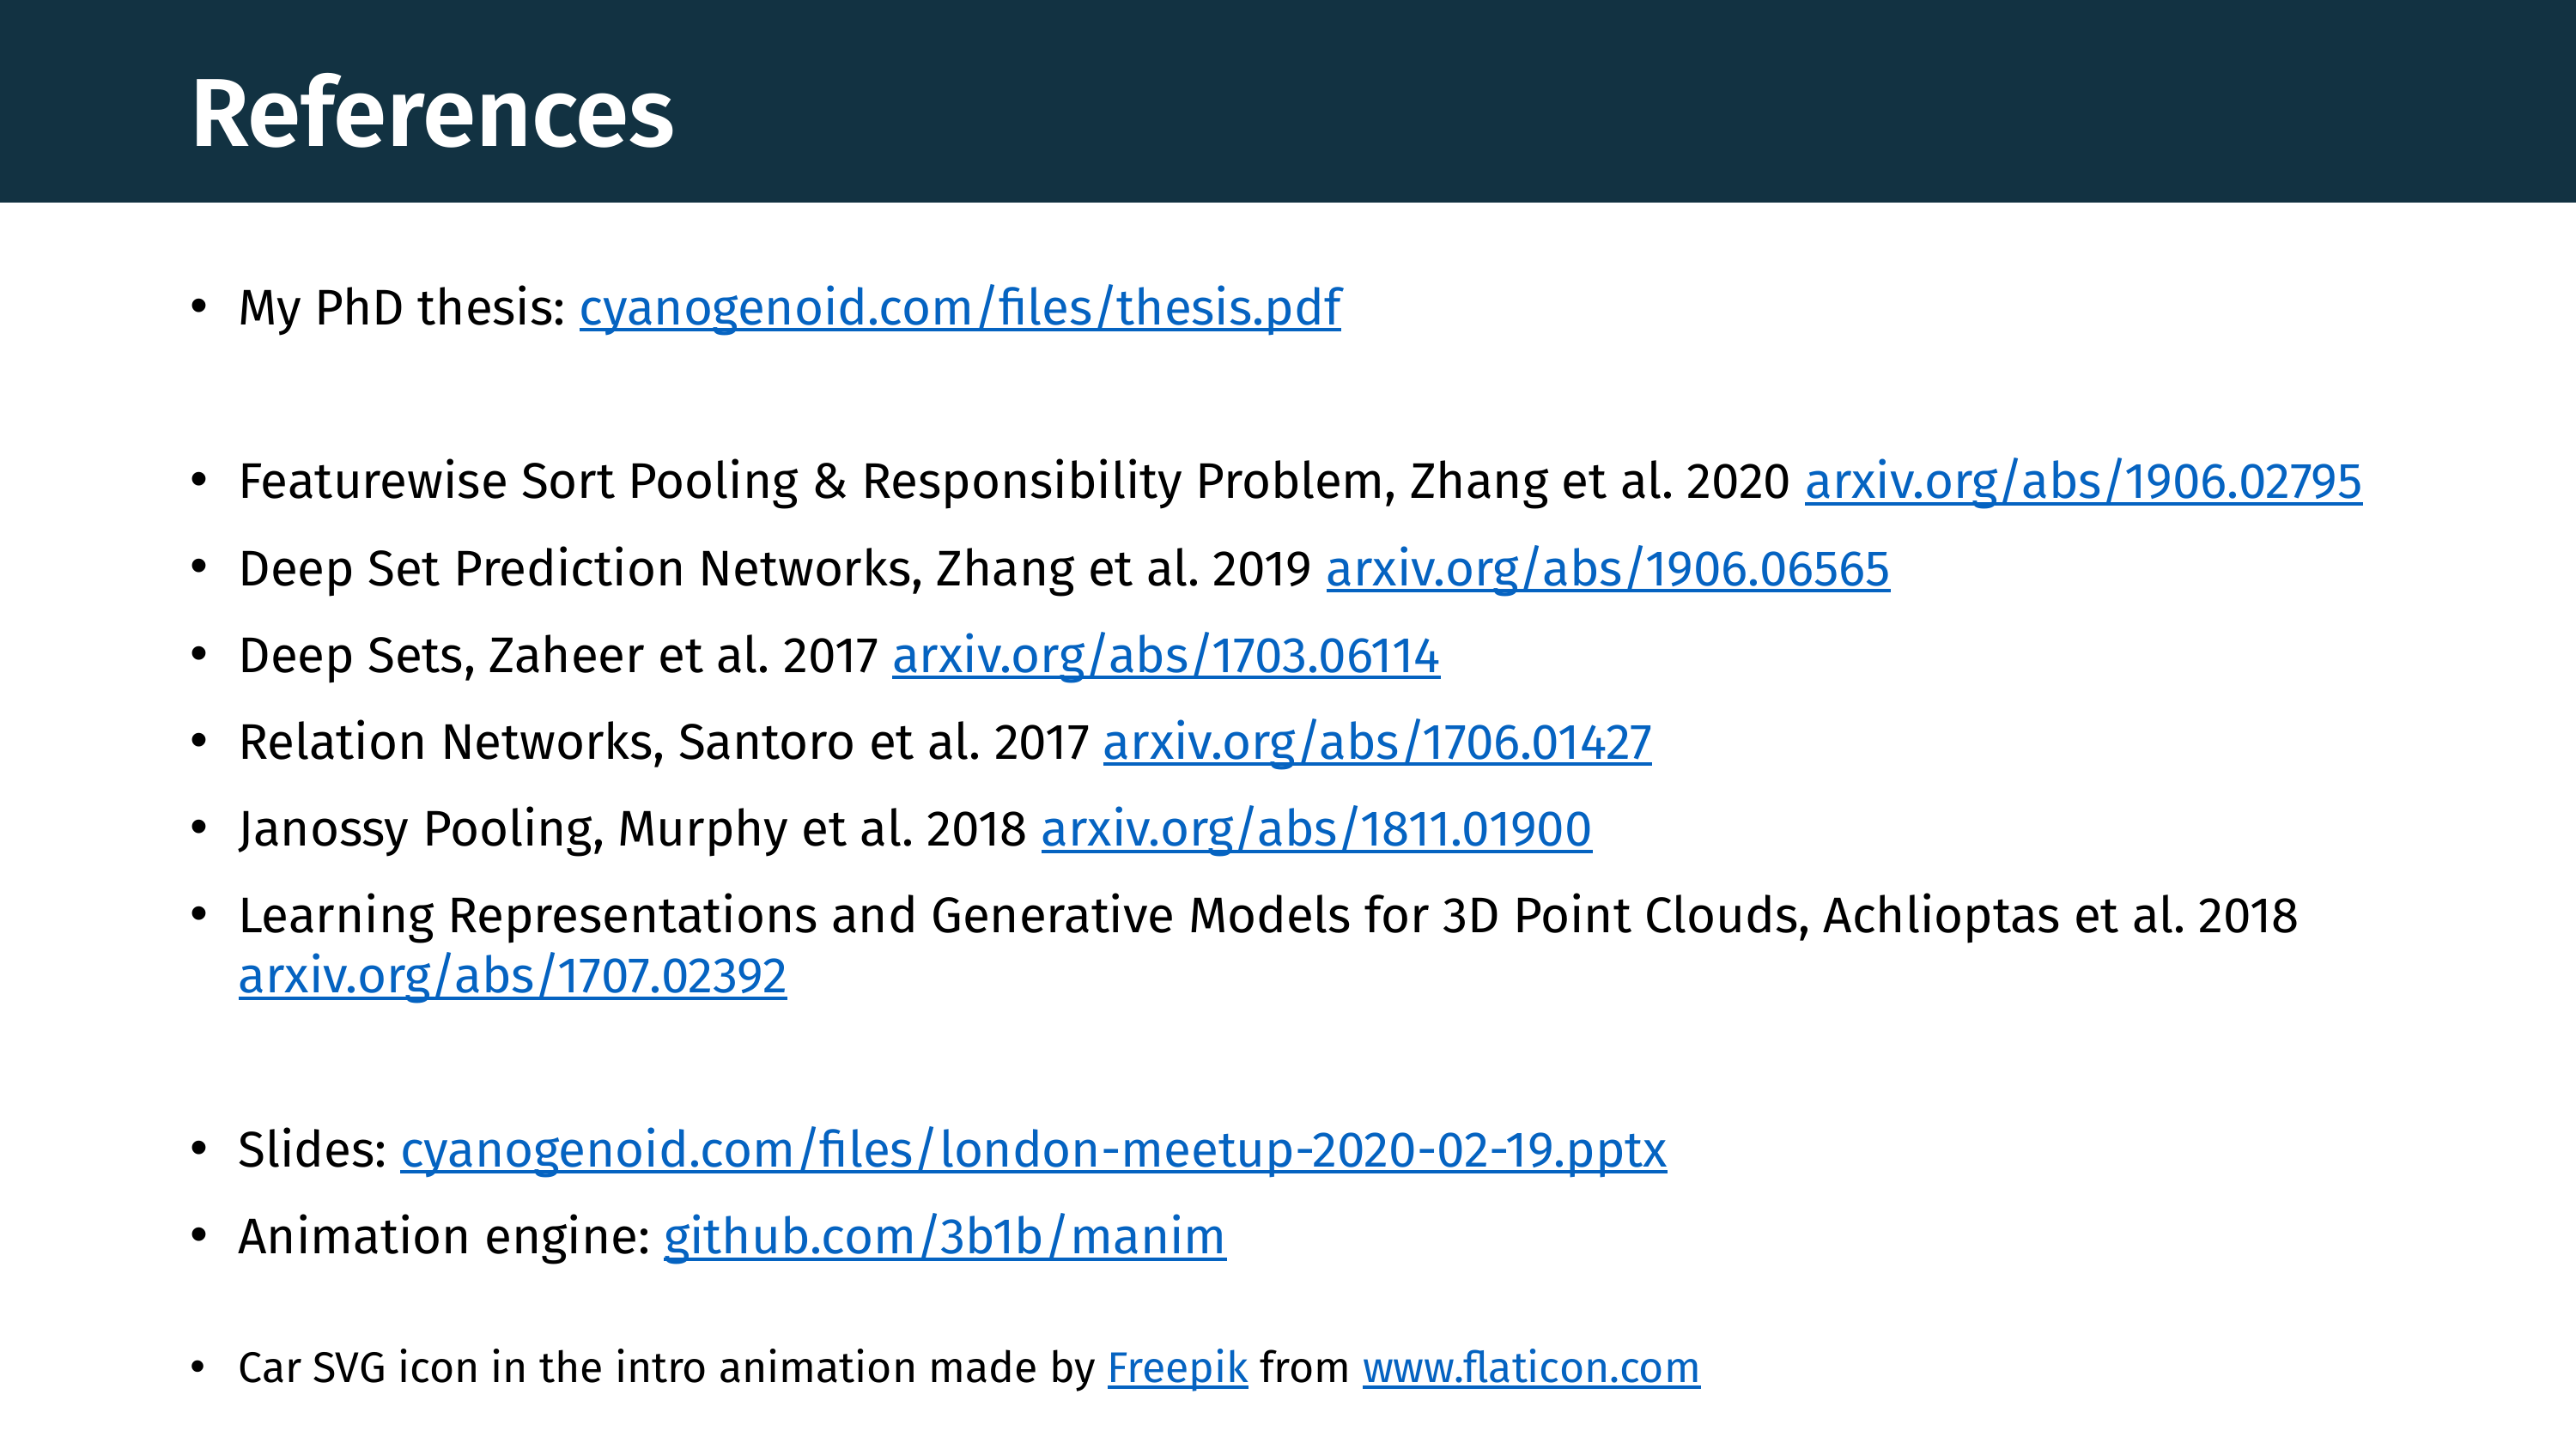

# References
My PhD thesis: cyanogenoid.com/files/thesis.pdf

Featurewise Sort Pooling & Responsibility Problem, Zhang et al. 2020 arxiv.org/abs/1906.02795
Deep Set Prediction Networks, Zhang et al. 2019 arxiv.org/abs/1906.06565
Deep Sets, Zaheer et al. 2017 arxiv.org/abs/1703.06114
Relation Networks, Santoro et al. 2017 arxiv.org/abs/1706.01427
Janossy Pooling, Murphy et al. 2018 arxiv.org/abs/1811.01900
Learning Representations and Generative Models for 3D Point Clouds, Achlioptas et al. 2018 arxiv.org/abs/1707.02392

Slides: cyanogenoid.com/files/london-meetup-2020-02-19.pptx
Animation engine: github.com/3b1b/manim

Car SVG icon in the intro animation made by Freepik from www.flaticon.com